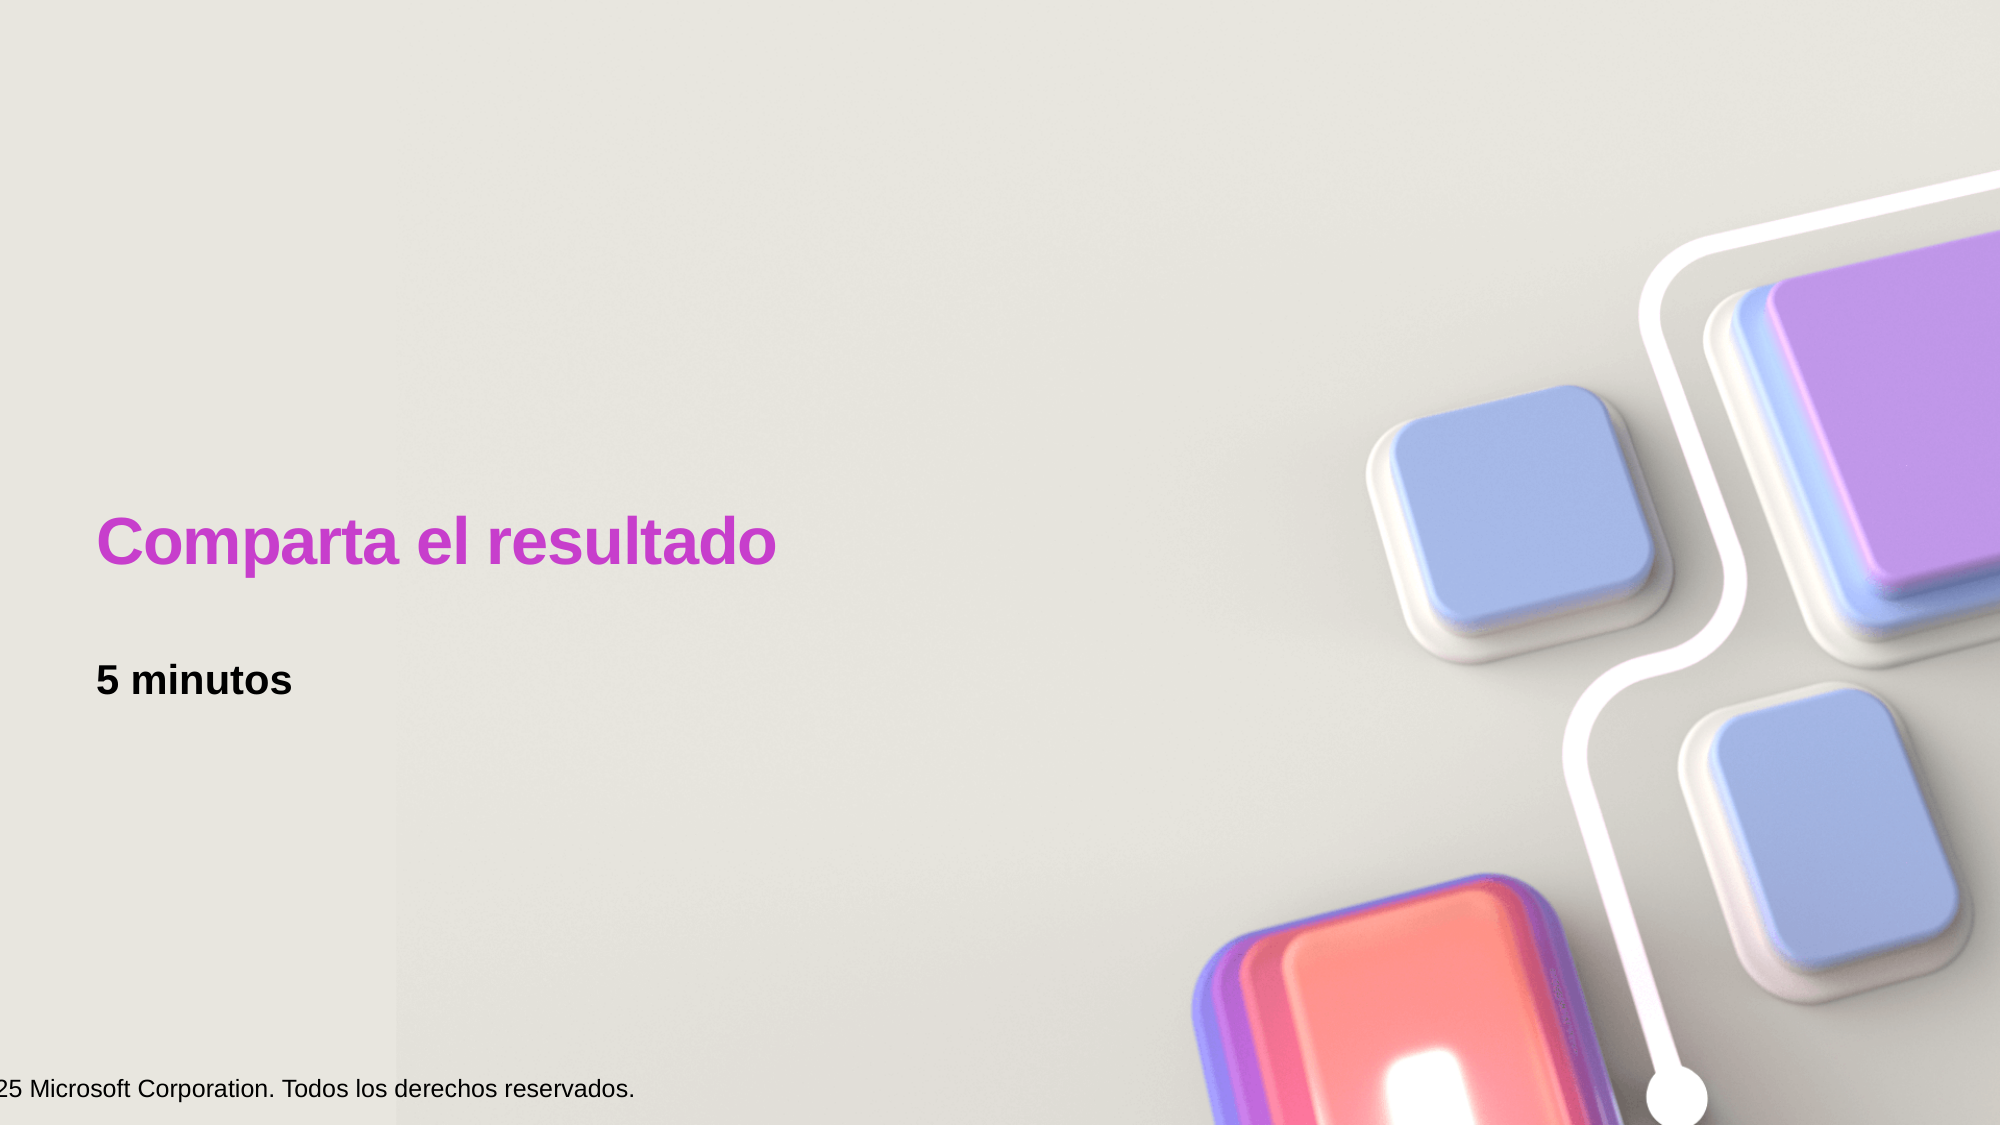

# Comparta el resultado
5 minutos
© 2025 Microsoft Corporation. Todos los derechos reservados.